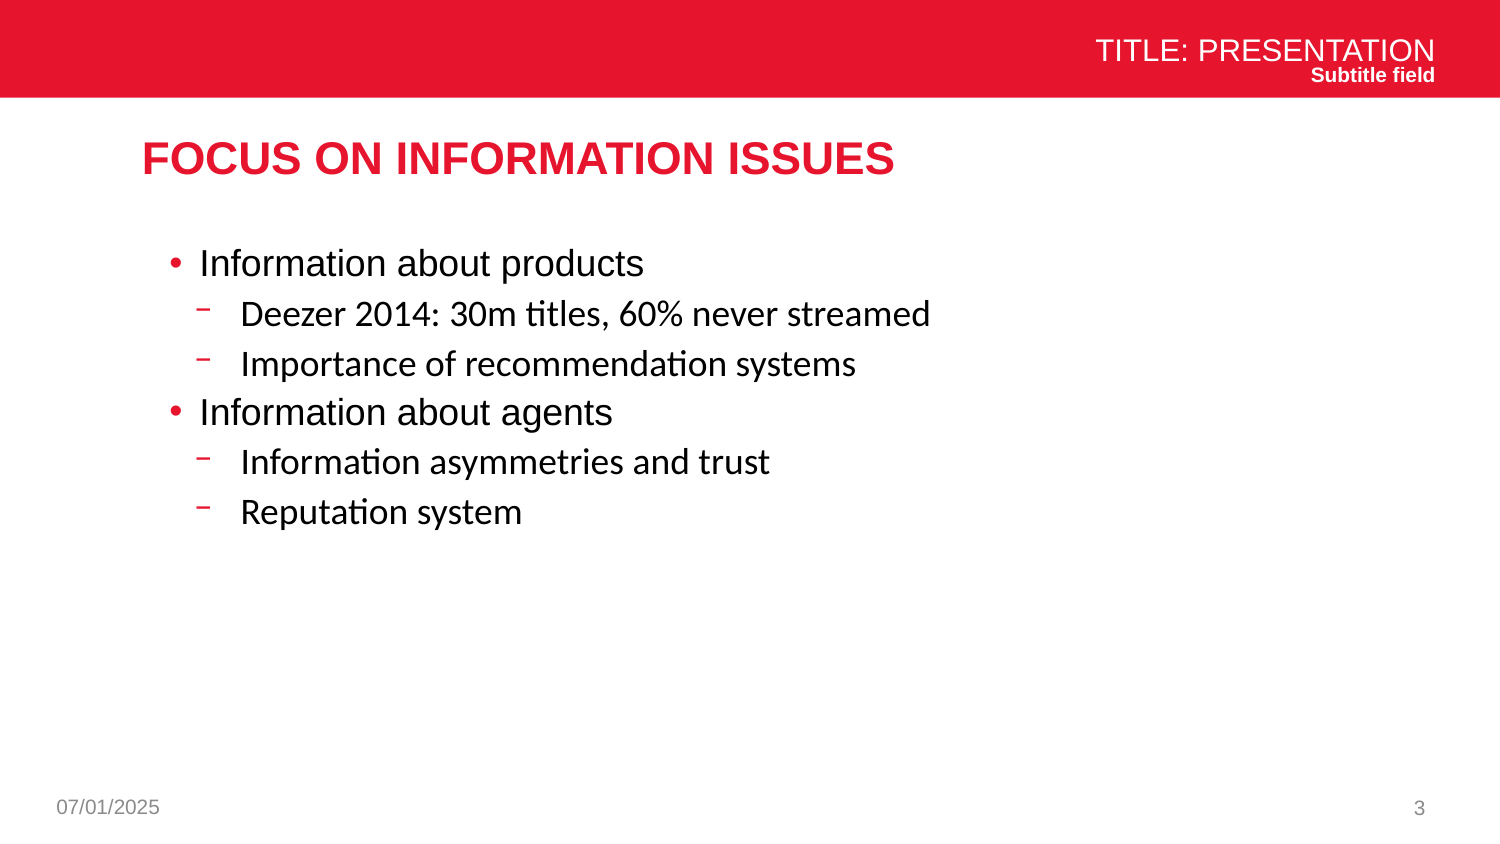

Title: Presentation
Subtitle field
# Focus on information issues
Information about products
Deezer 2014: 30m titles, 60% never streamed
Importance of recommendation systems
Information about agents
Information asymmetries and trust
Reputation system
07/01/2025
3